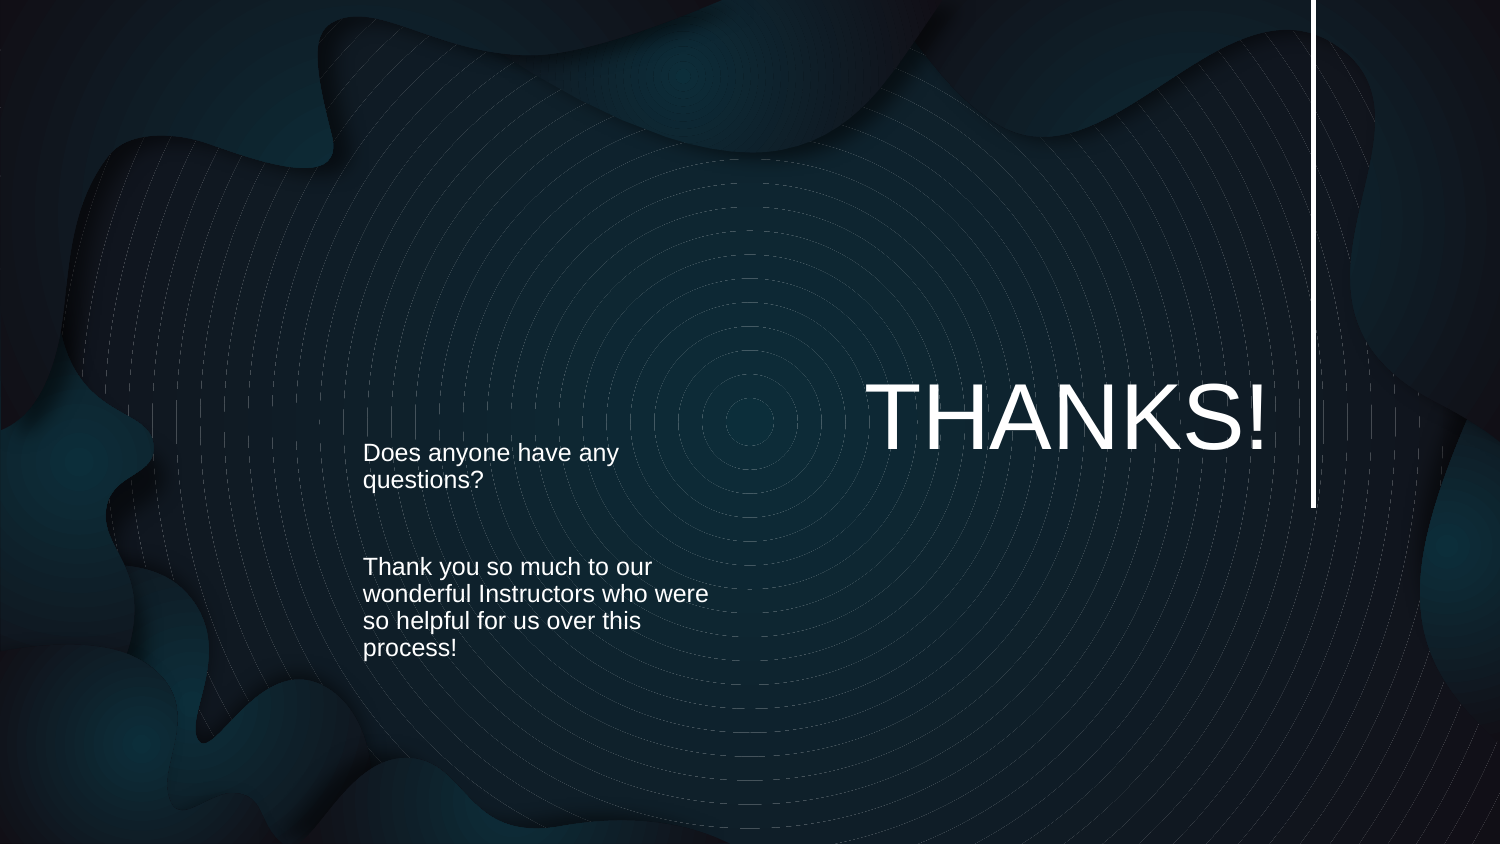

THANKS!
Does anyone have any questions?

Thank you so much to our wonderful Instructors who were so helpful for us over this process!